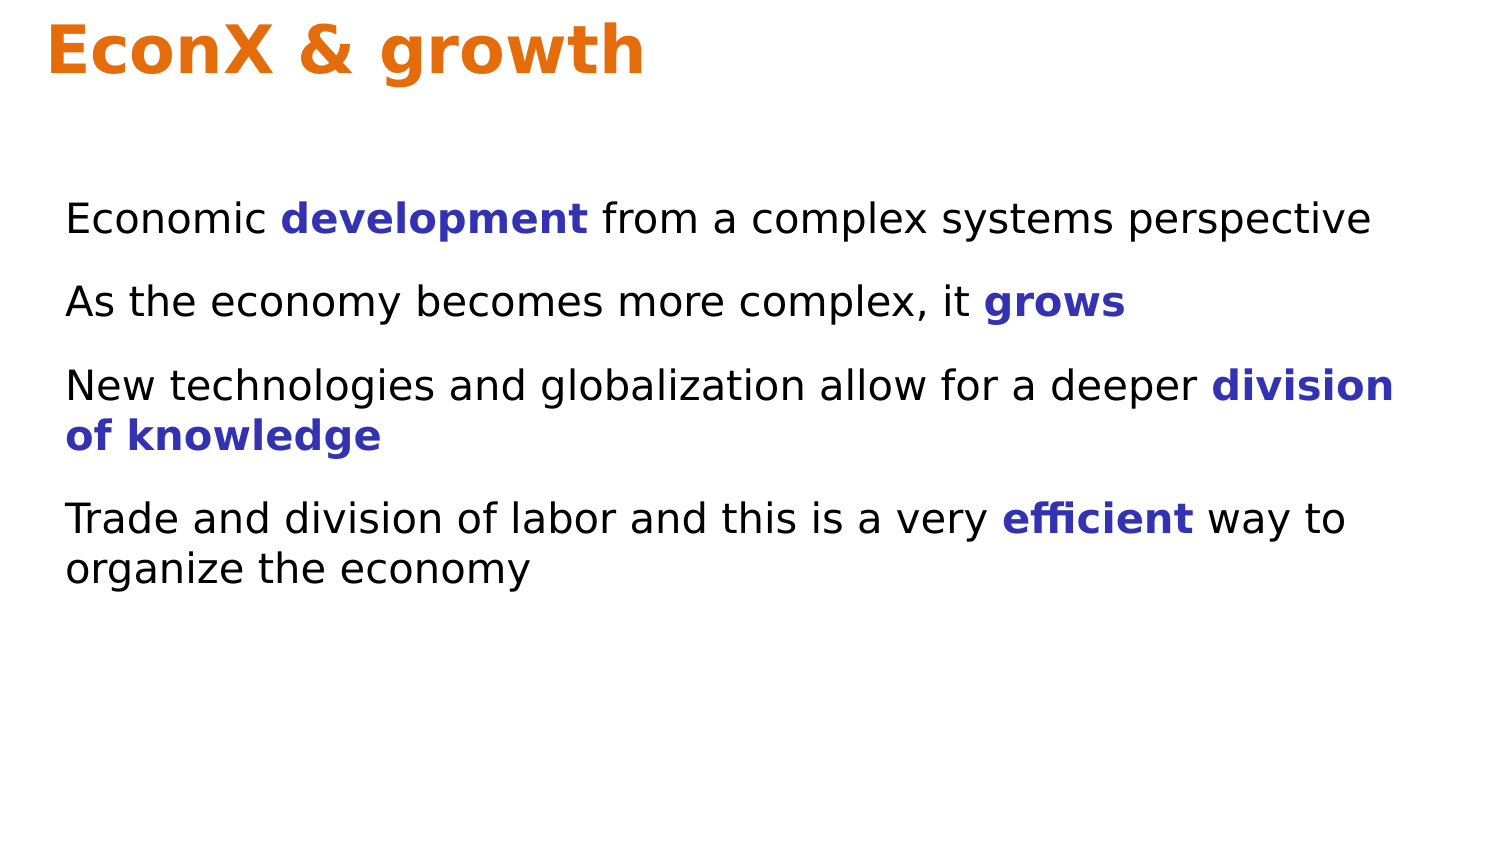

# EconX & growth
Economic development from a complex systems perspective
As the economy becomes more complex, it grows
New technologies and globalization allow for a deeper division of knowledge
Trade and division of labor and this is a very efficient way to organize the economy